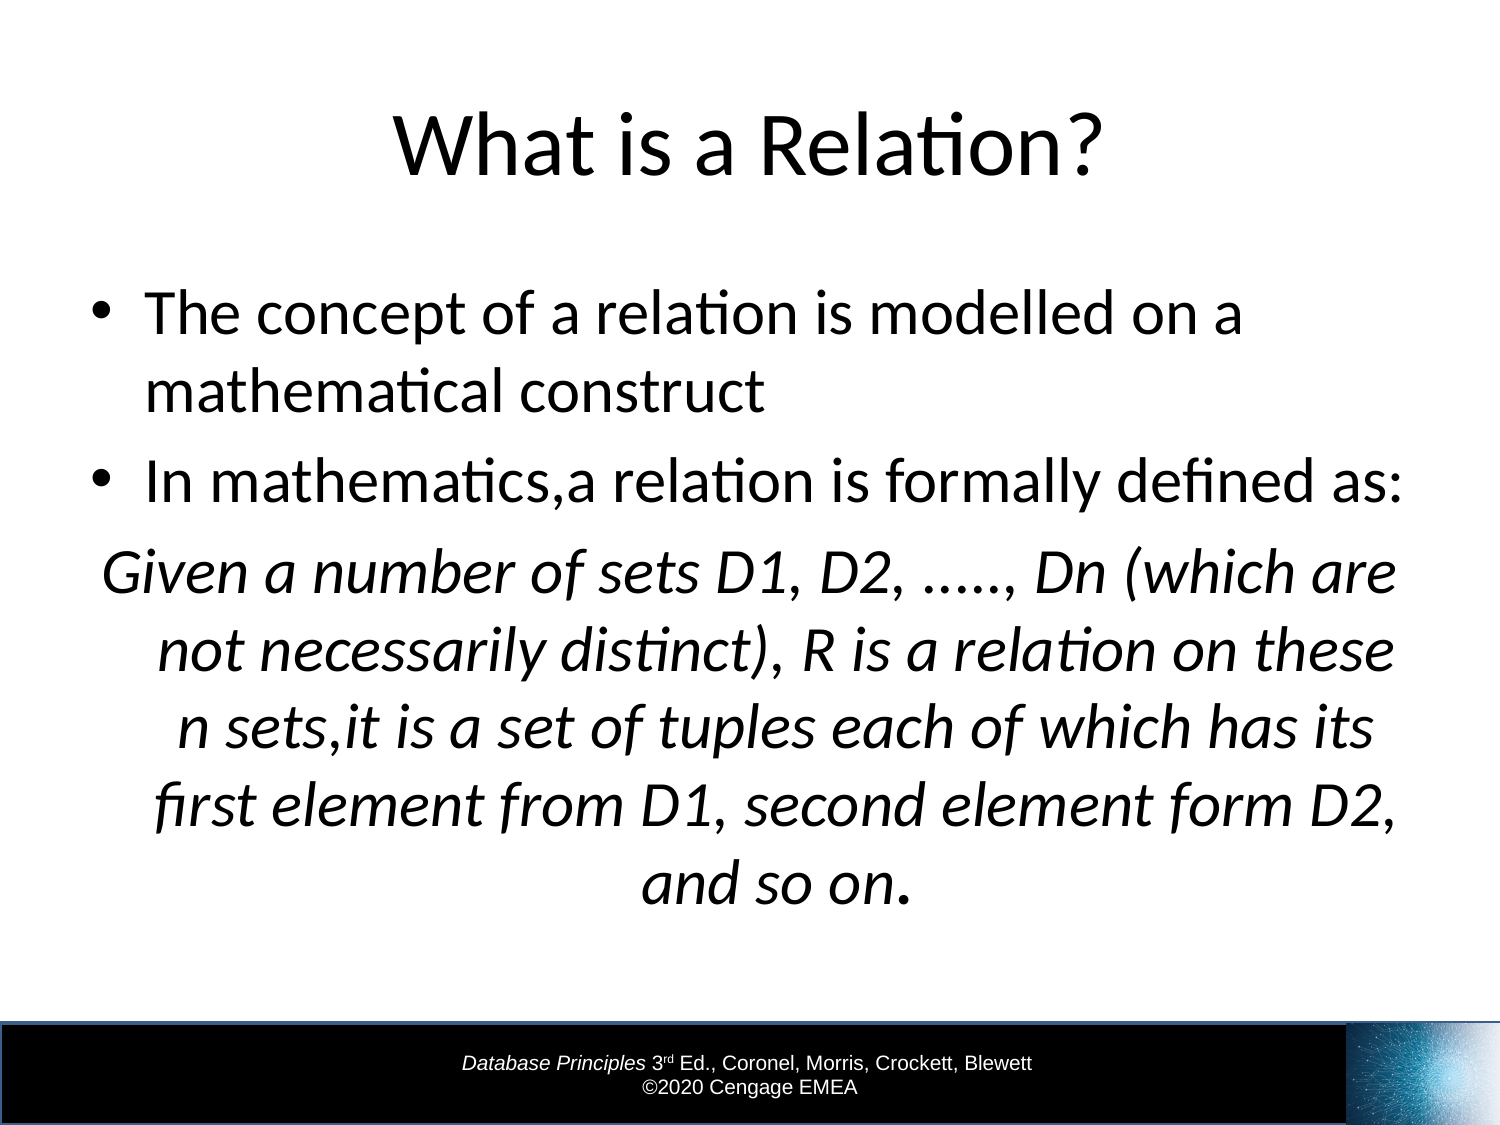

# What is a Relation?
The concept of a relation is modelled on a mathematical construct
In mathematics,a relation is formally defined as:
Given a number of sets D1, D2, ....., Dn (which are not necessarily distinct), R is a relation on these n sets,it is a set of tuples each of which has its first element from D1, second element form D2, and so on.